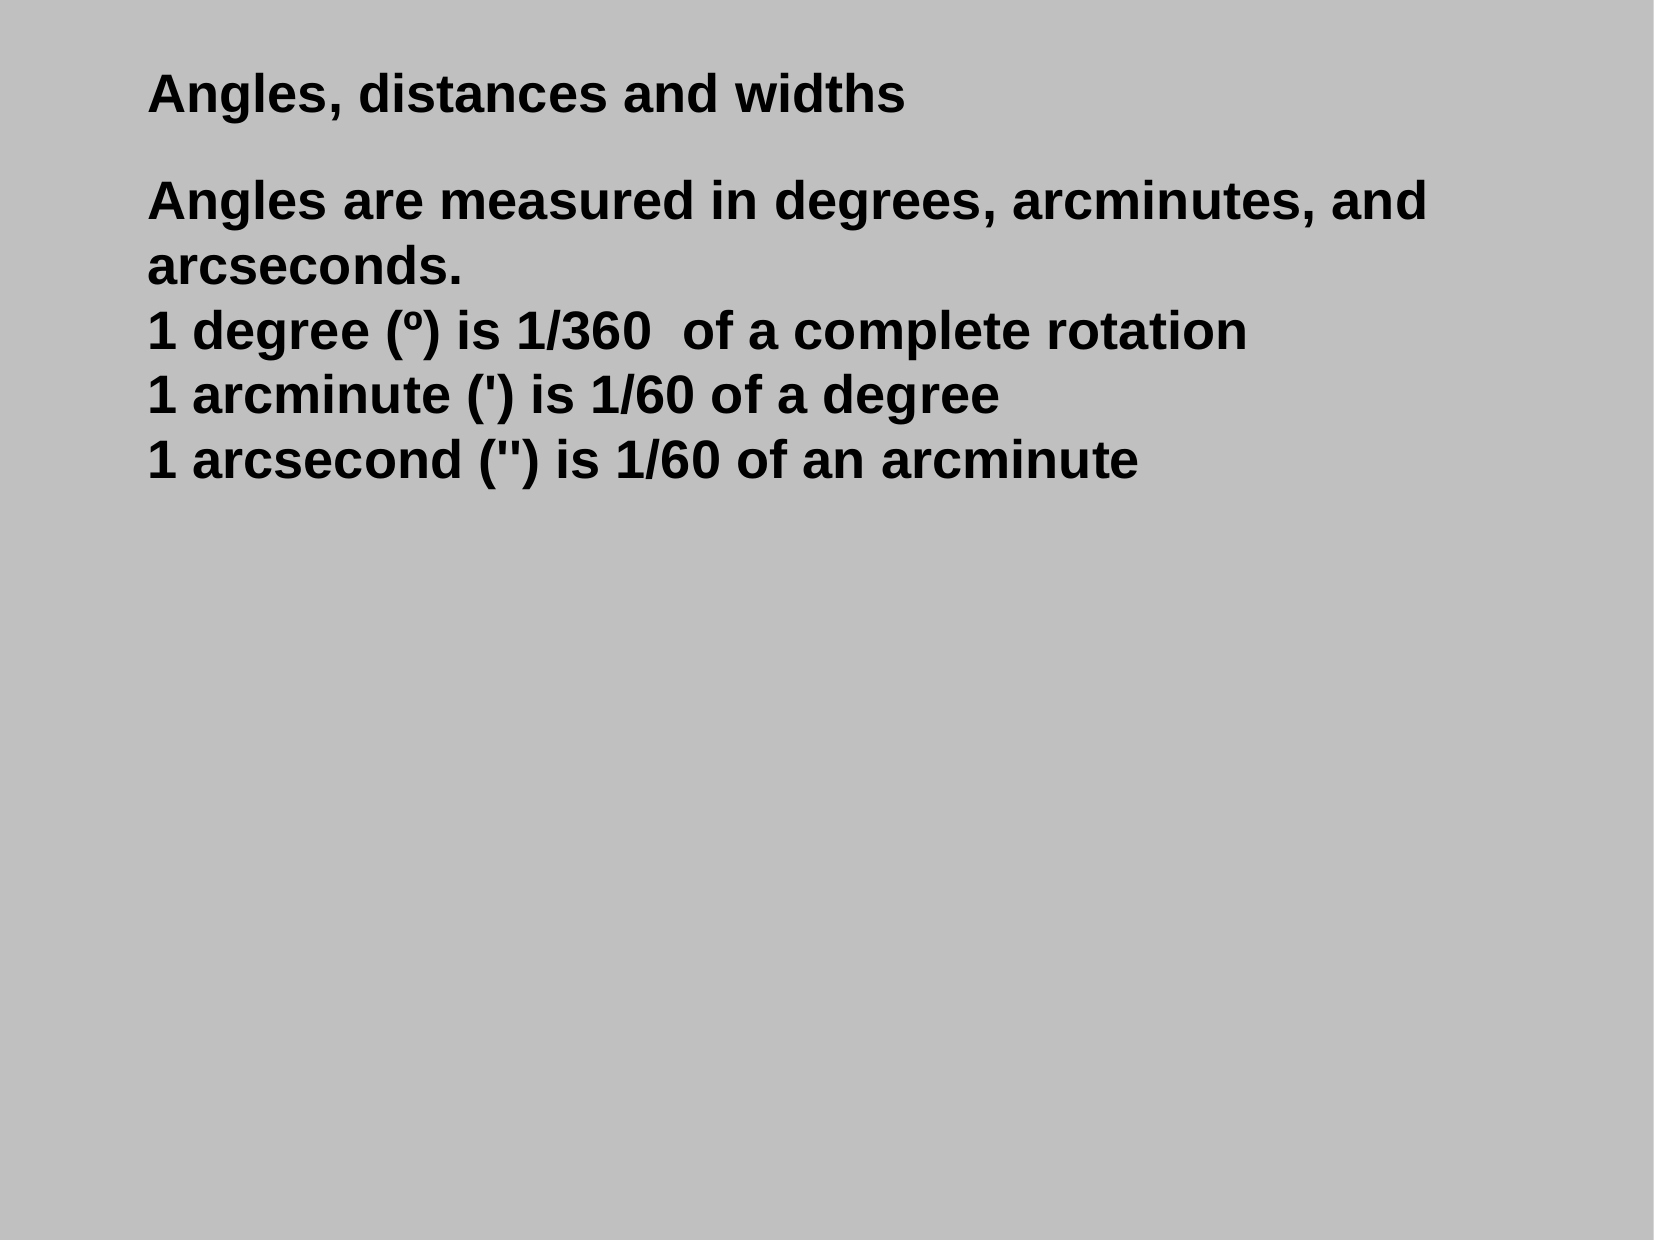

Angles, distances and widths
Angles are measured in degrees, arcminutes, and
arcseconds.
1 degree (º) is 1/360  of a complete rotation
1 arcminute (') is 1/60 of a degree
1 arcsecond ('') is 1/60 of an arcminute